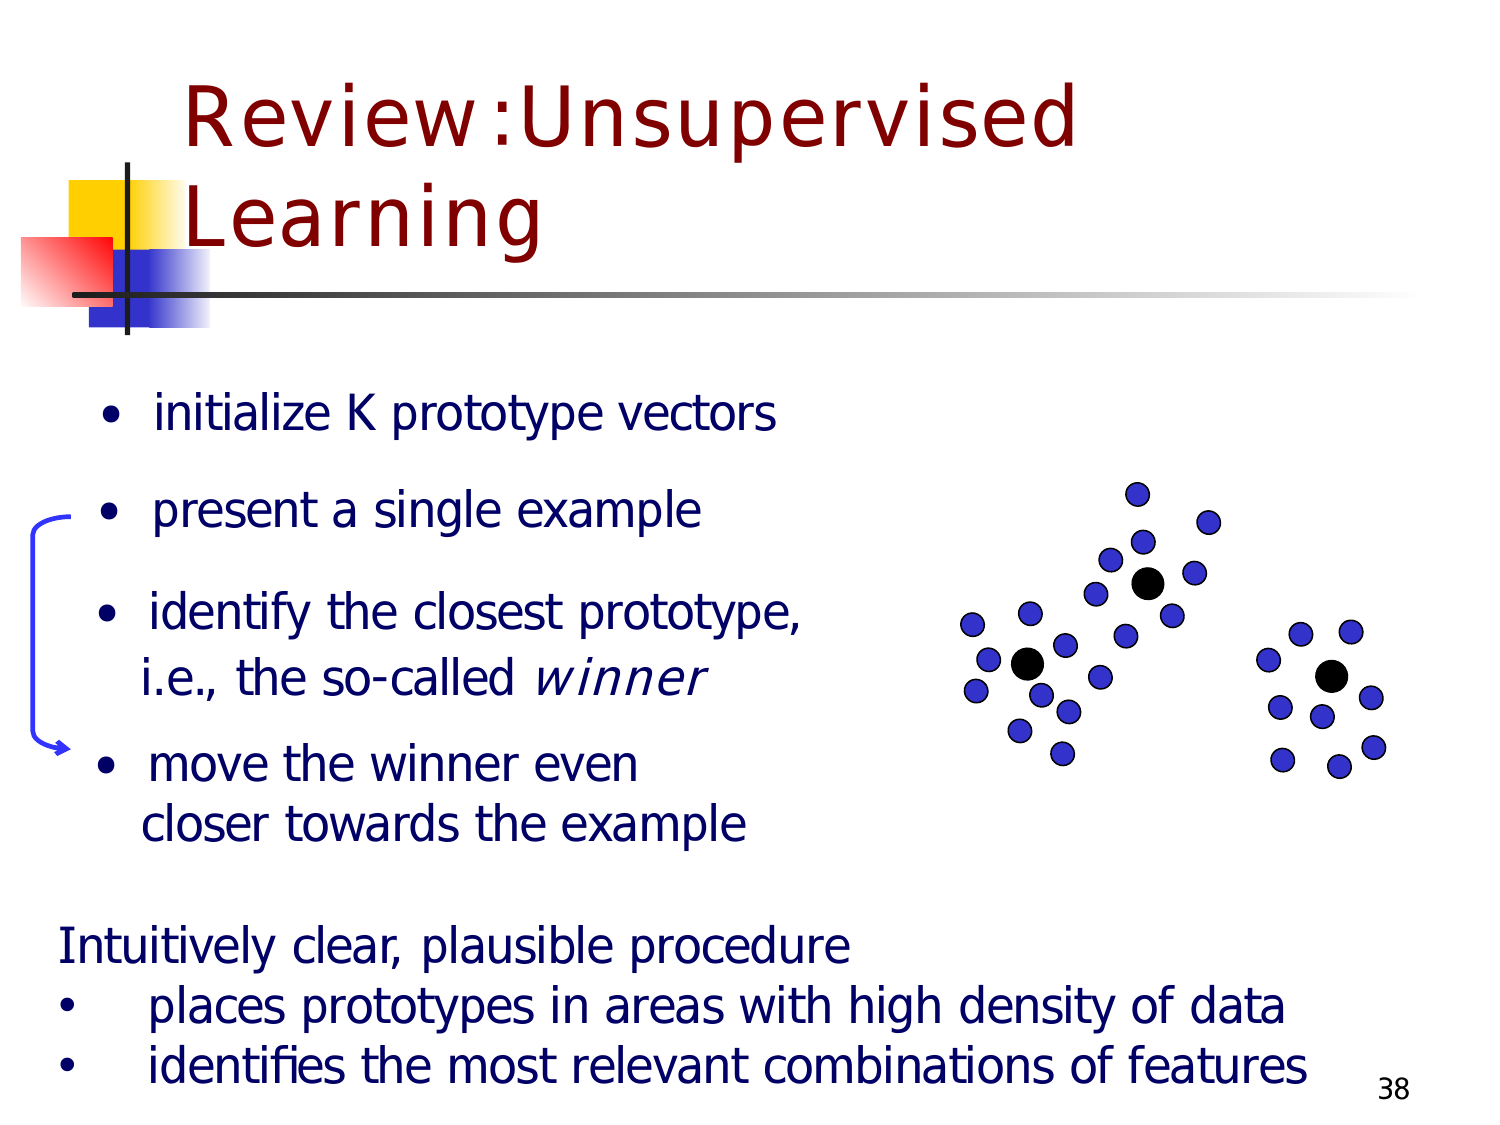

# Review:Unsupervised Learning
•  initialize K prototype vectors

•  present a single example

•  identify the closest prototype,
   i.e., the so-called winner

•  move the winner even
   closer towards the example

Intuitively clear, plausible procedure
 places prototypes in areas with high density of data
 identifies the most relevant combinations of features

38
38